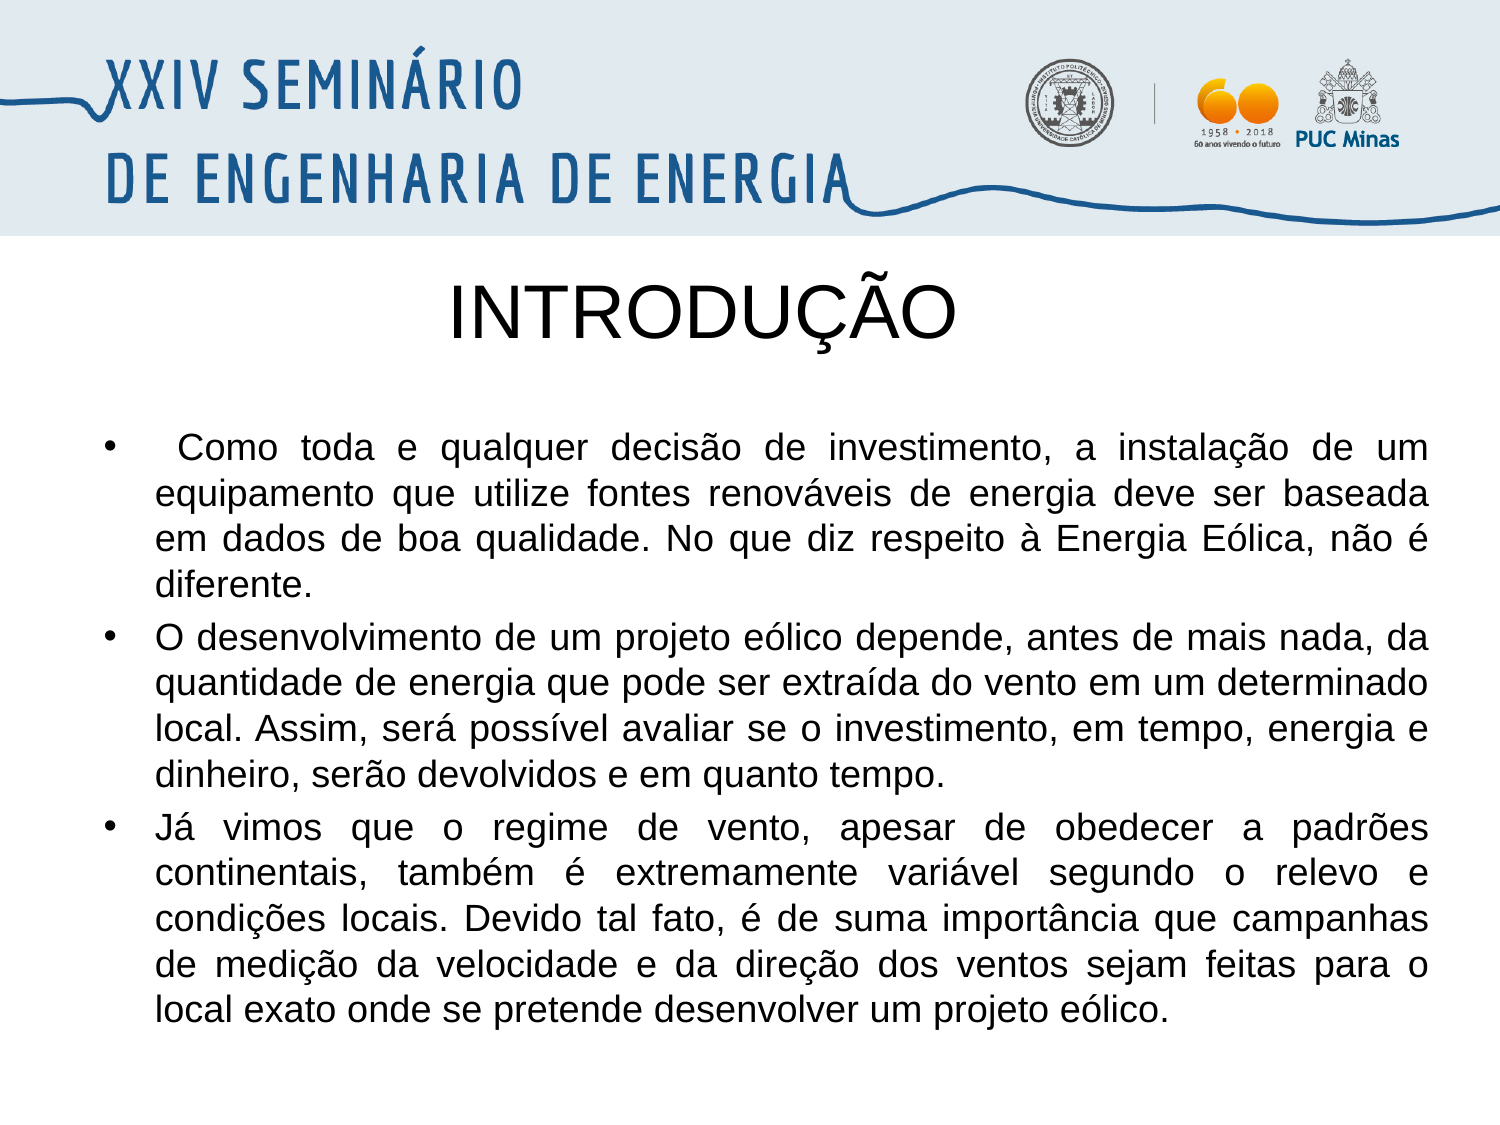

# INTRODUÇÃO

 Como toda e qualquer decisão de investimento, a instalação de um equipamento que utilize fontes renováveis de energia deve ser baseada em dados de boa qualidade. No que diz respeito à Energia Eólica, não é diferente.
O desenvolvimento de um projeto eólico depende, antes de mais nada, da quantidade de energia que pode ser extraída do vento em um determinado local. Assim, será possível avaliar se o investimento, em tempo, energia e dinheiro, serão devolvidos e em quanto tempo.
Já vimos que o regime de vento, apesar de obedecer a padrões continentais, também é extremamente variável segundo o relevo e condições locais. Devido tal fato, é de suma importância que campanhas de medição da velocidade e da direção dos ventos sejam feitas para o local exato onde se pretende desenvolver um projeto eólico.